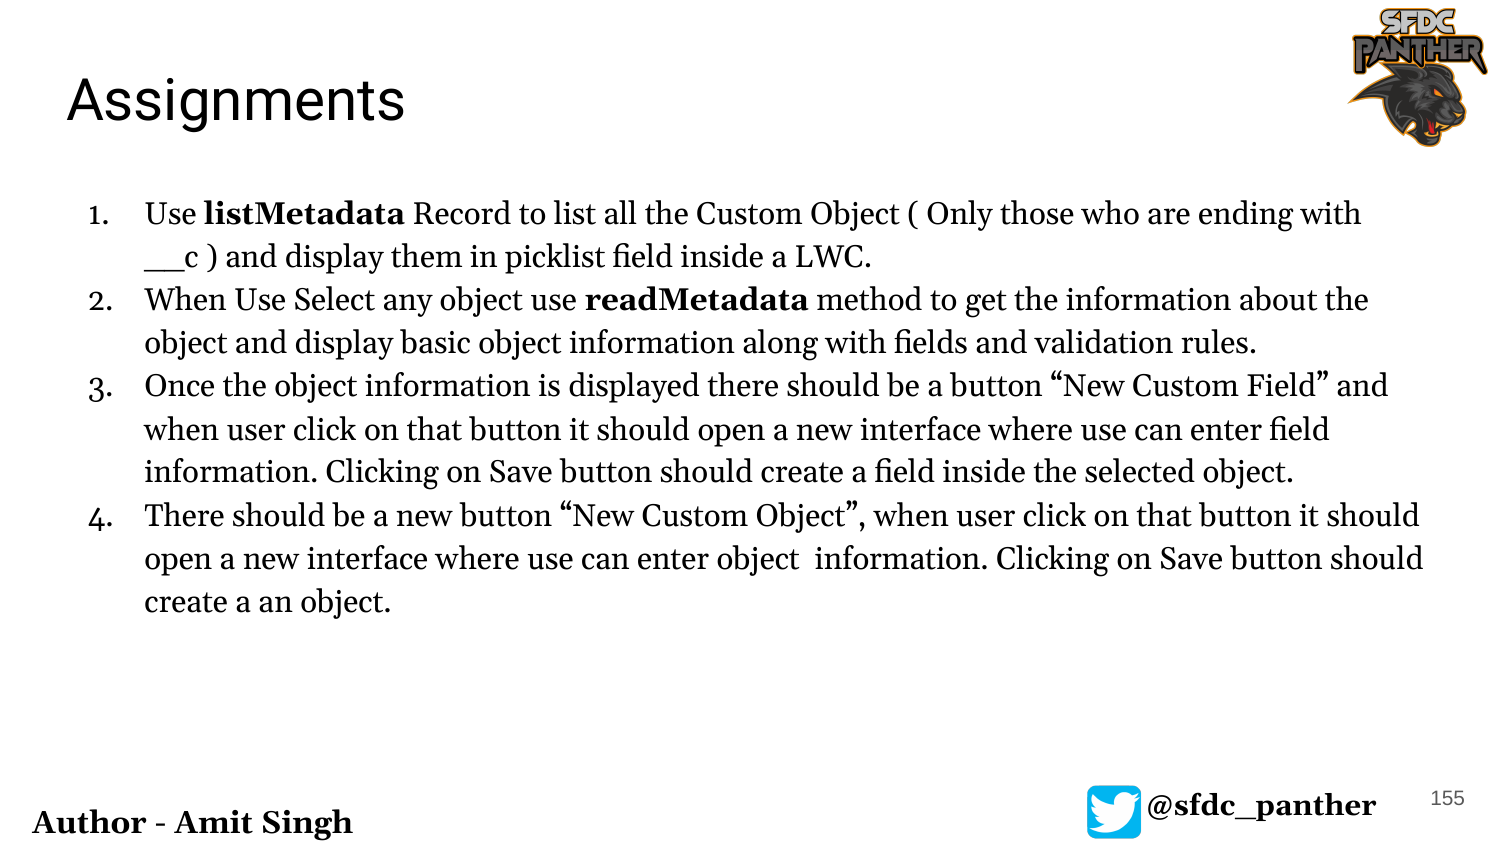

# Assignments
Use listMetadata Record to list all the Custom Object ( Only those who are ending with __c ) and display them in picklist field inside a LWC.
When Use Select any object use readMetadata method to get the information about the object and display basic object information along with fields and validation rules.
Once the object information is displayed there should be a button “New Custom Field” and when user click on that button it should open a new interface where use can enter field information. Clicking on Save button should create a field inside the selected object.
There should be a new button “New Custom Object”, when user click on that button it should open a new interface where use can enter object  information. Clicking on Save button should create a an object.

155